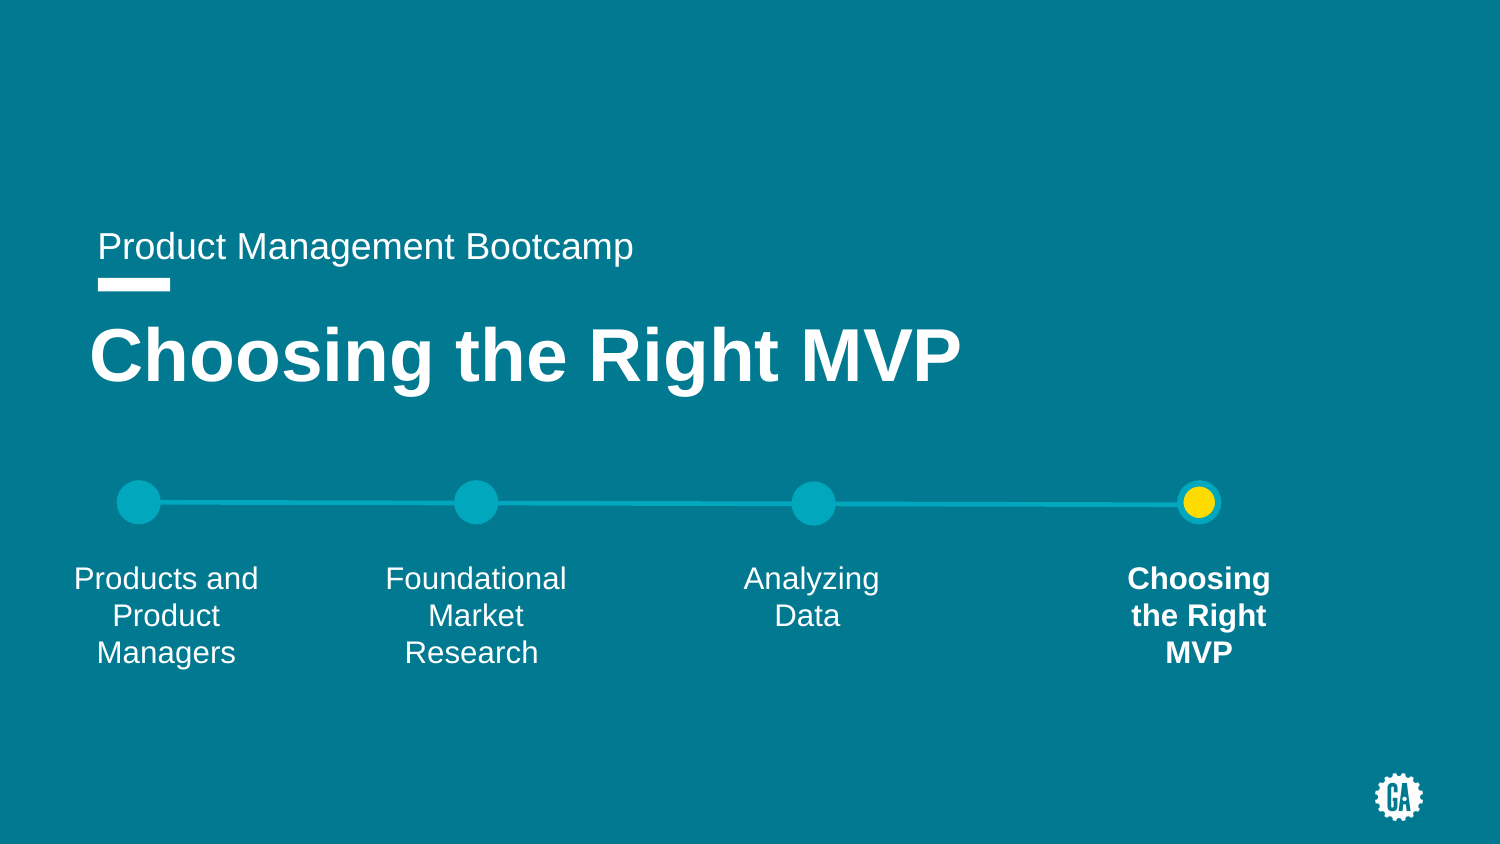

Product Management Bootcamp
# Choosing the Right MVP

Products and Product Managers
Choosing the Right MVP

Foundational Market Research
Analyzing Data